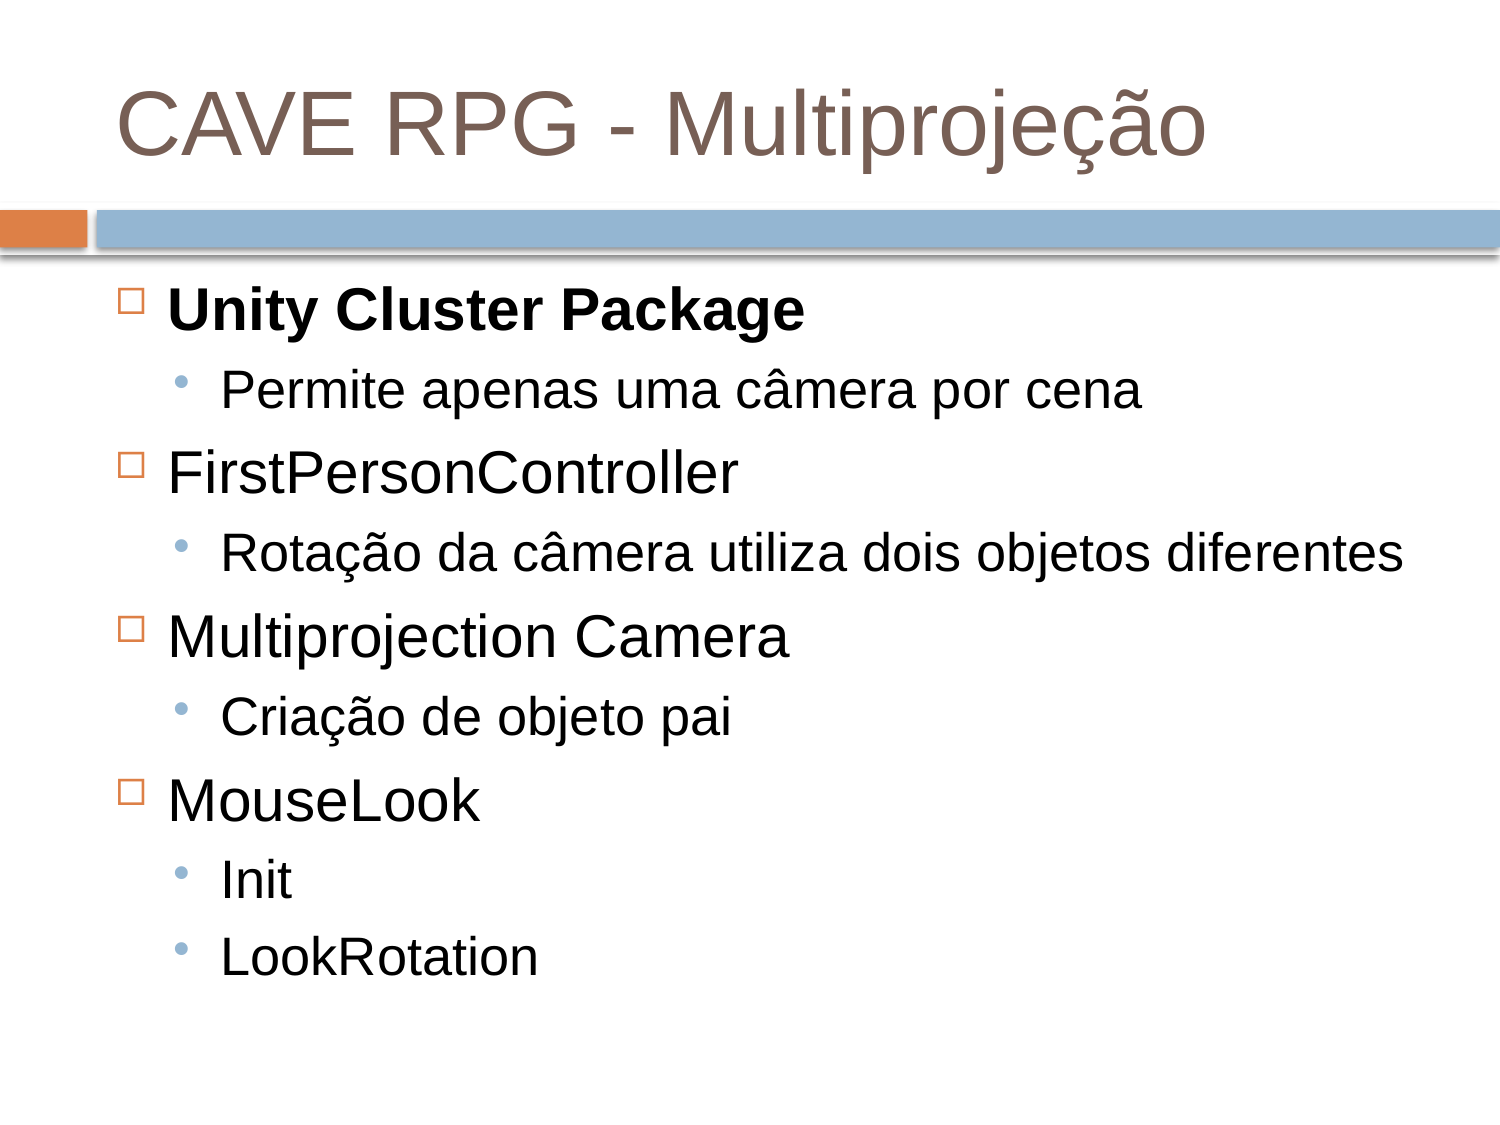

# CAVE RPG - Multiprojeção
Unity Cluster Package
Permite apenas uma câmera por cena
FirstPersonController
Rotação da câmera utiliza dois objetos diferentes
Multiprojection Camera
Criação de objeto pai
MouseLook
Init
LookRotation